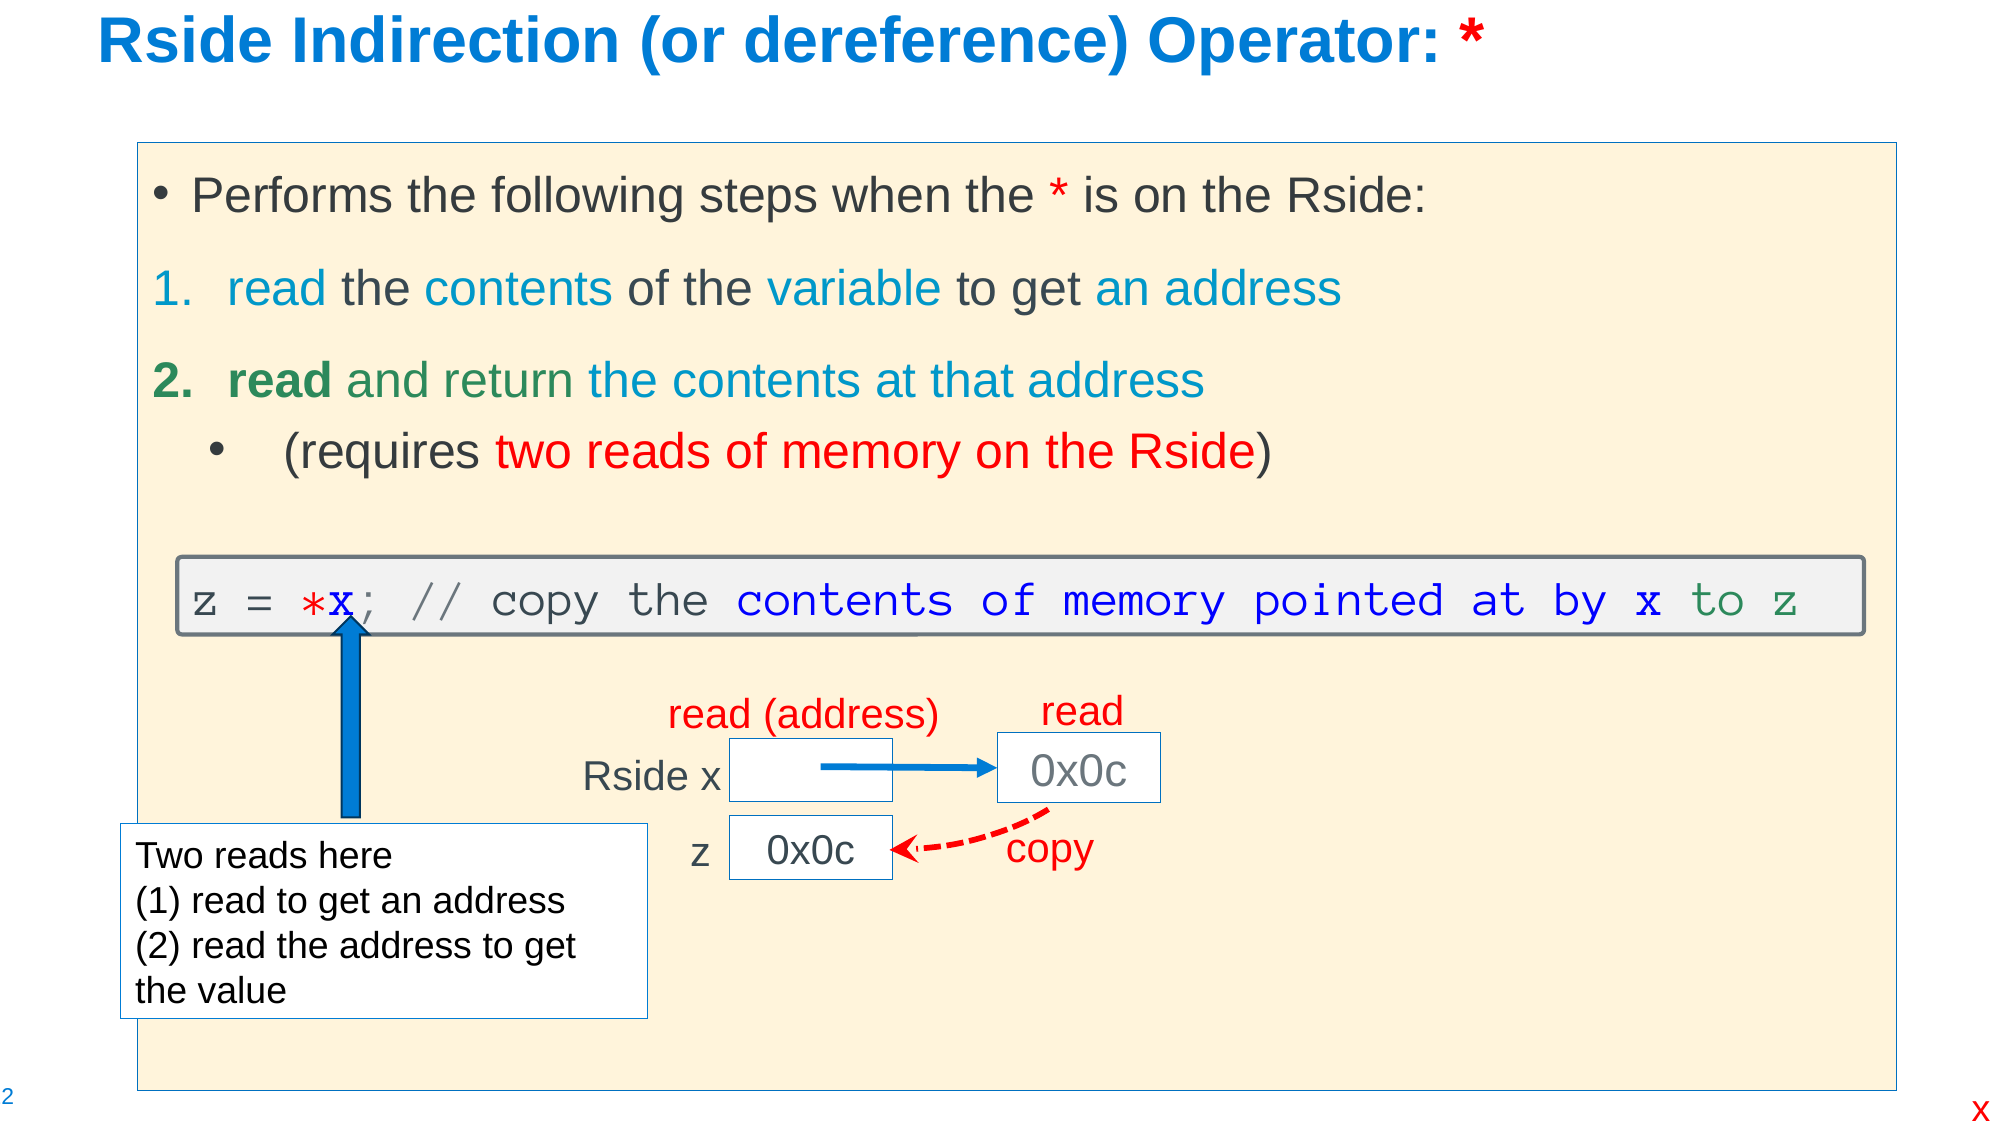

# Rside Indirection (or dereference) Operator: *
Performs the following steps when the * is on the Rside:
read the contents of the variable to get an address
read and return the contents at that address
(requires two reads of memory on the Rside)

z = *x; // copy the contents of memory pointed at by x to z

read
read (address)
0x0c

Rside x
copy
0x0c
z

Two reads here
read to get an address
(2) read the address to get the value
x